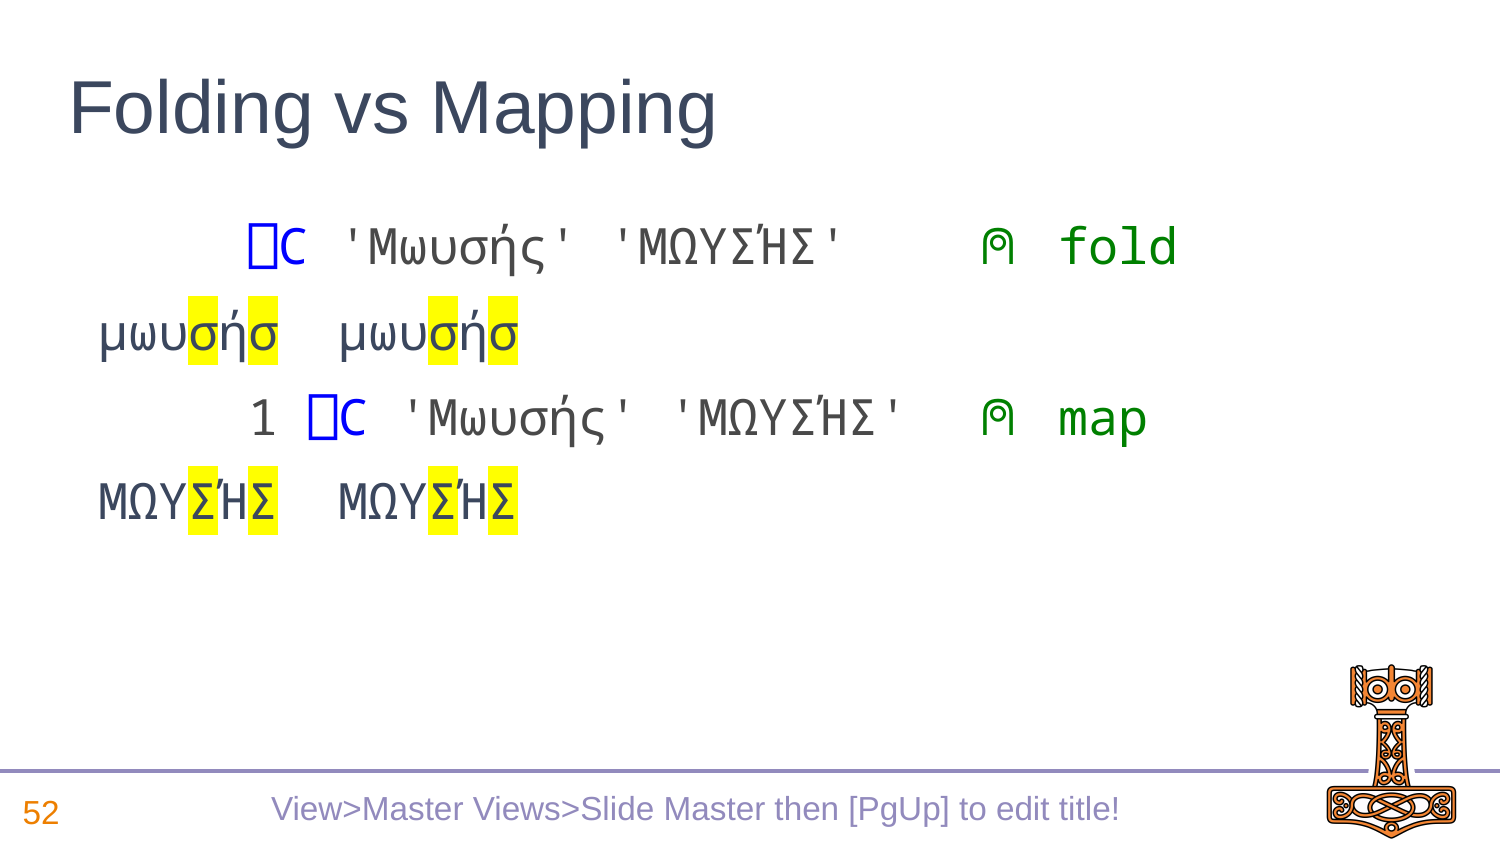

# Folding vs Mapping
      ⎕C 'Μωυσής' 'ΜΩΥΣΉΣ'    ⍝ fold
 μωυσήσ  μωυσήσ
      1 ⎕C 'Μωυσής' 'ΜΩΥΣΉΣ'  ⍝ map
 ΜΩΥΣΉΣ  ΜΩΥΣΉΣ